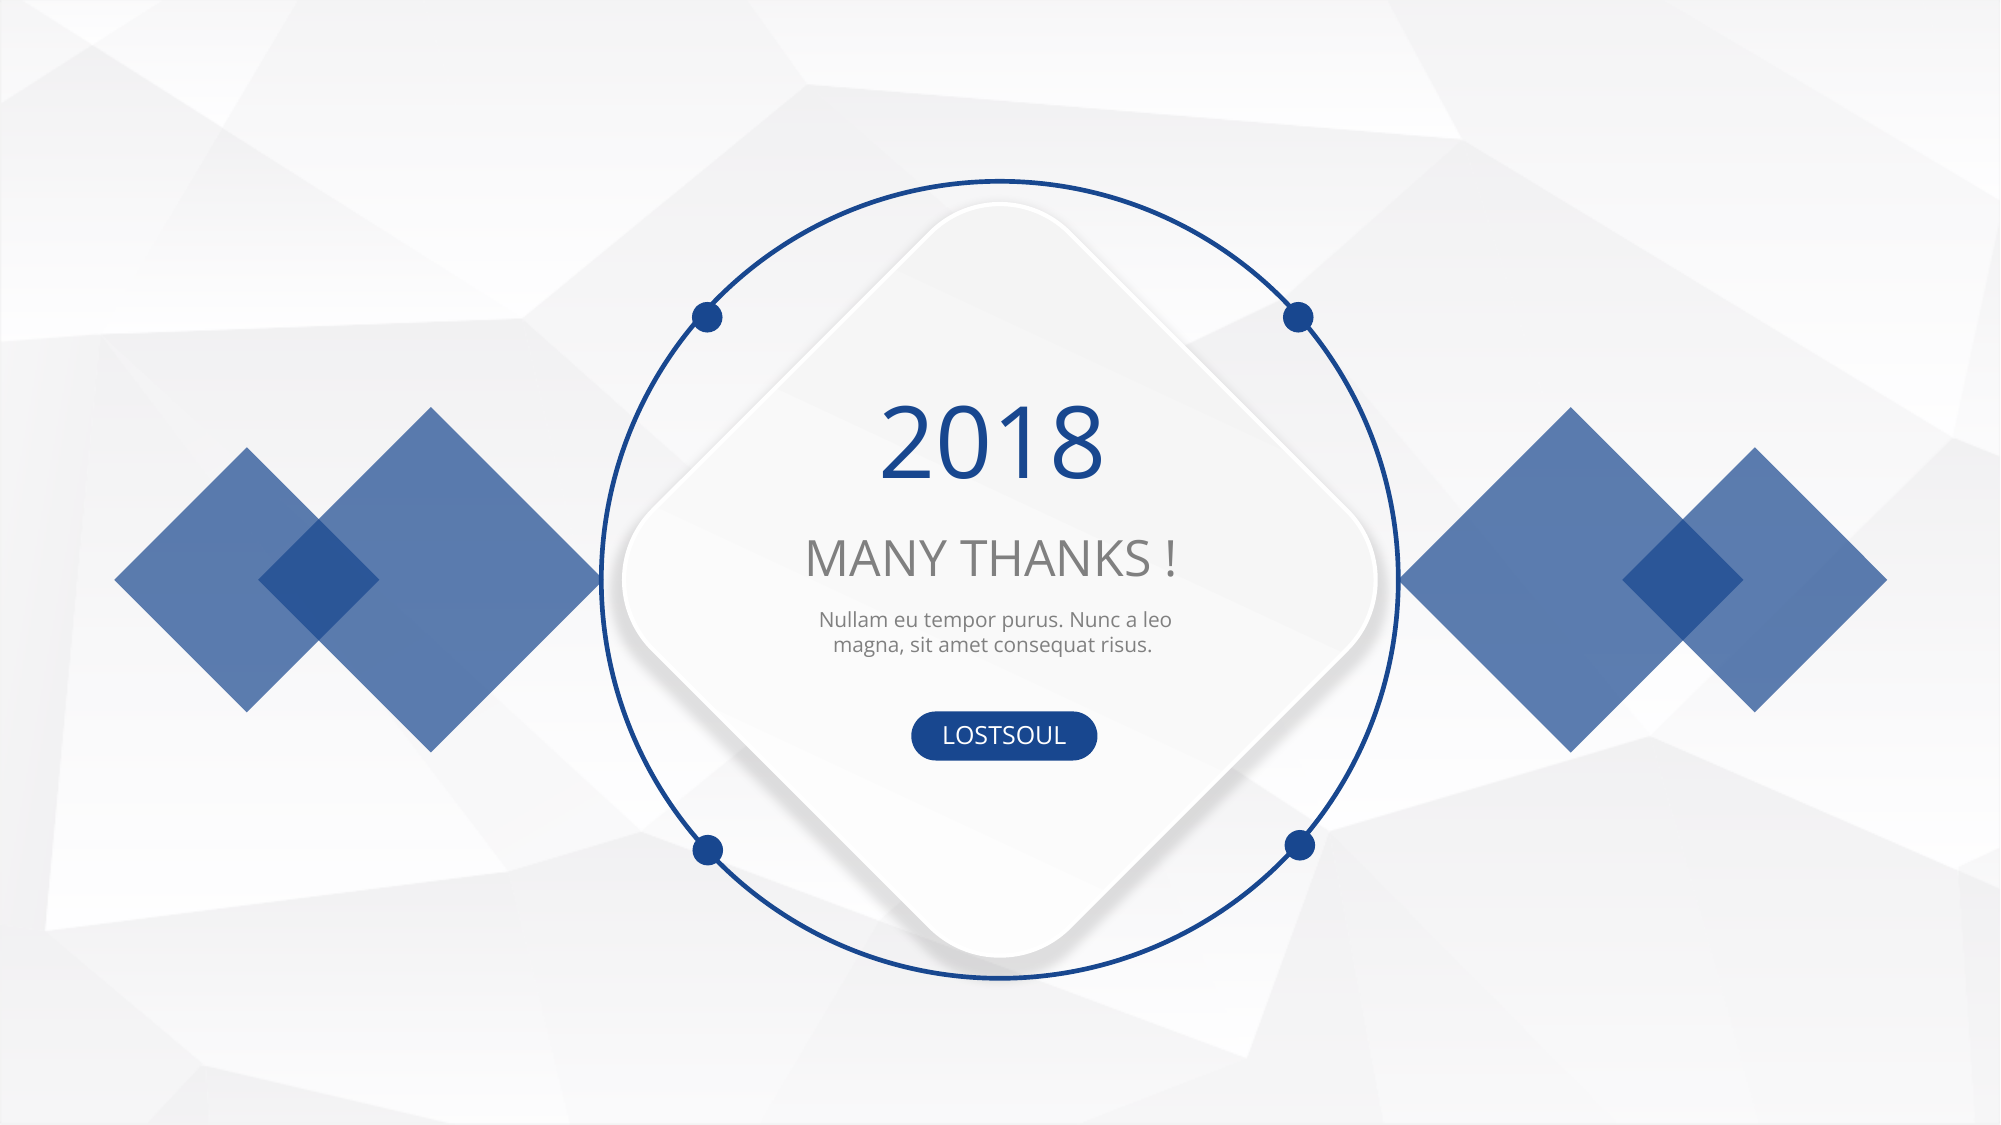

2018

 MANY THANKS !
Nullam eu tempor purus. Nunc a leo magna, sit amet consequat risus.

LOSTSOUL